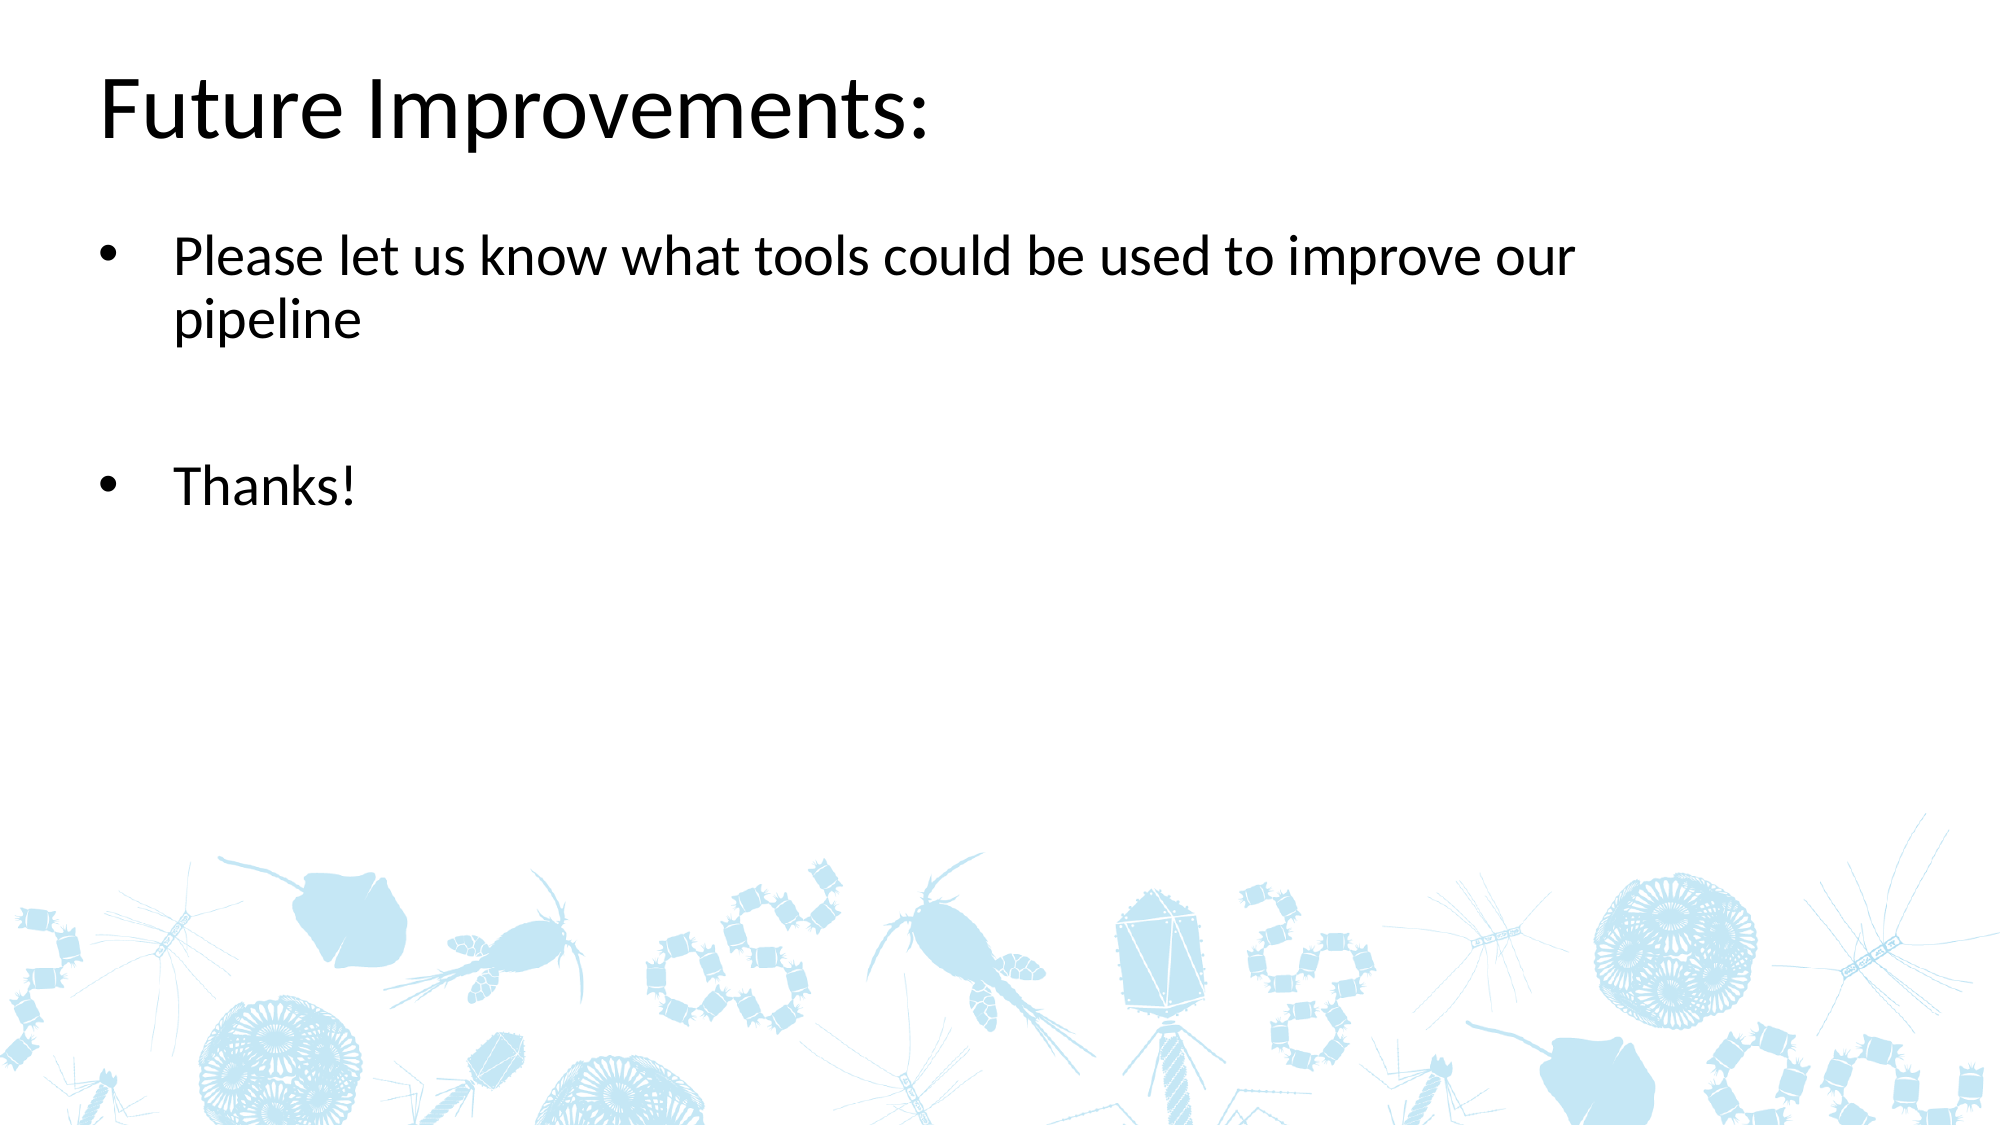

Future Improvements:
Please let us know what tools could be used to improve our pipeline

Thanks!